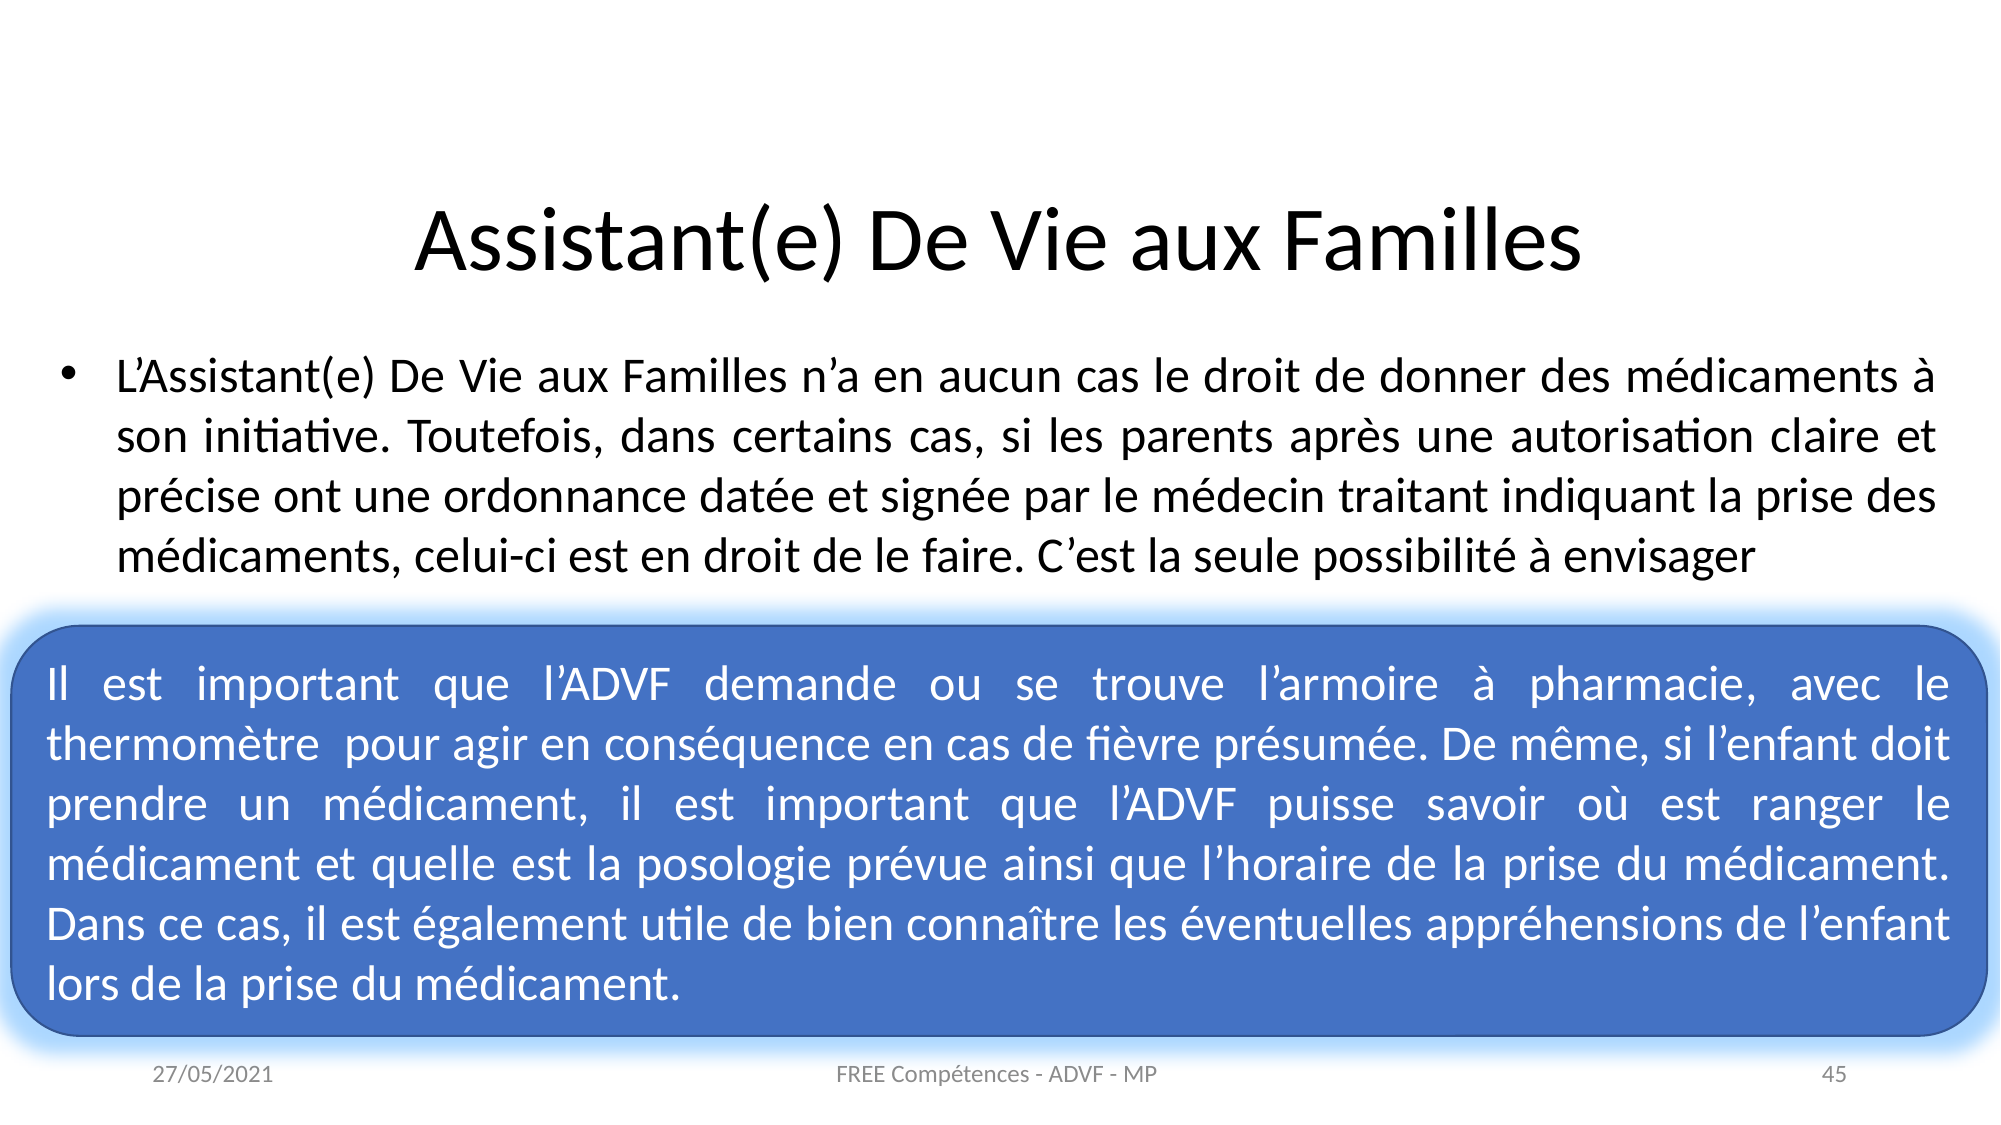

Assistant(e) De Vie aux Familles
L’Assistant(e) De Vie aux Familles n’a en aucun cas le droit de donner des médicaments à son initiative. Toutefois, dans certains cas, si les parents après une autorisation claire et précise ont une ordonnance datée et signée par le médecin traitant indiquant la prise des médicaments, celui-ci est en droit de le faire. C’est la seule possibilité à envisager
Il est important que l’ADVF demande ou se trouve l’armoire à pharmacie, avec le thermomètre  pour agir en conséquence en cas de fièvre présumée. De même, si l’enfant doit prendre un médicament, il est important que l’ADVF puisse savoir où est ranger le médicament et quelle est la posologie prévue ainsi que l’horaire de la prise du médicament. Dans ce cas, il est également utile de bien connaître les éventuelles appréhensions de l’enfant lors de la prise du médicament.
FREE Compétences - ADVF - MP
27/05/2021
45